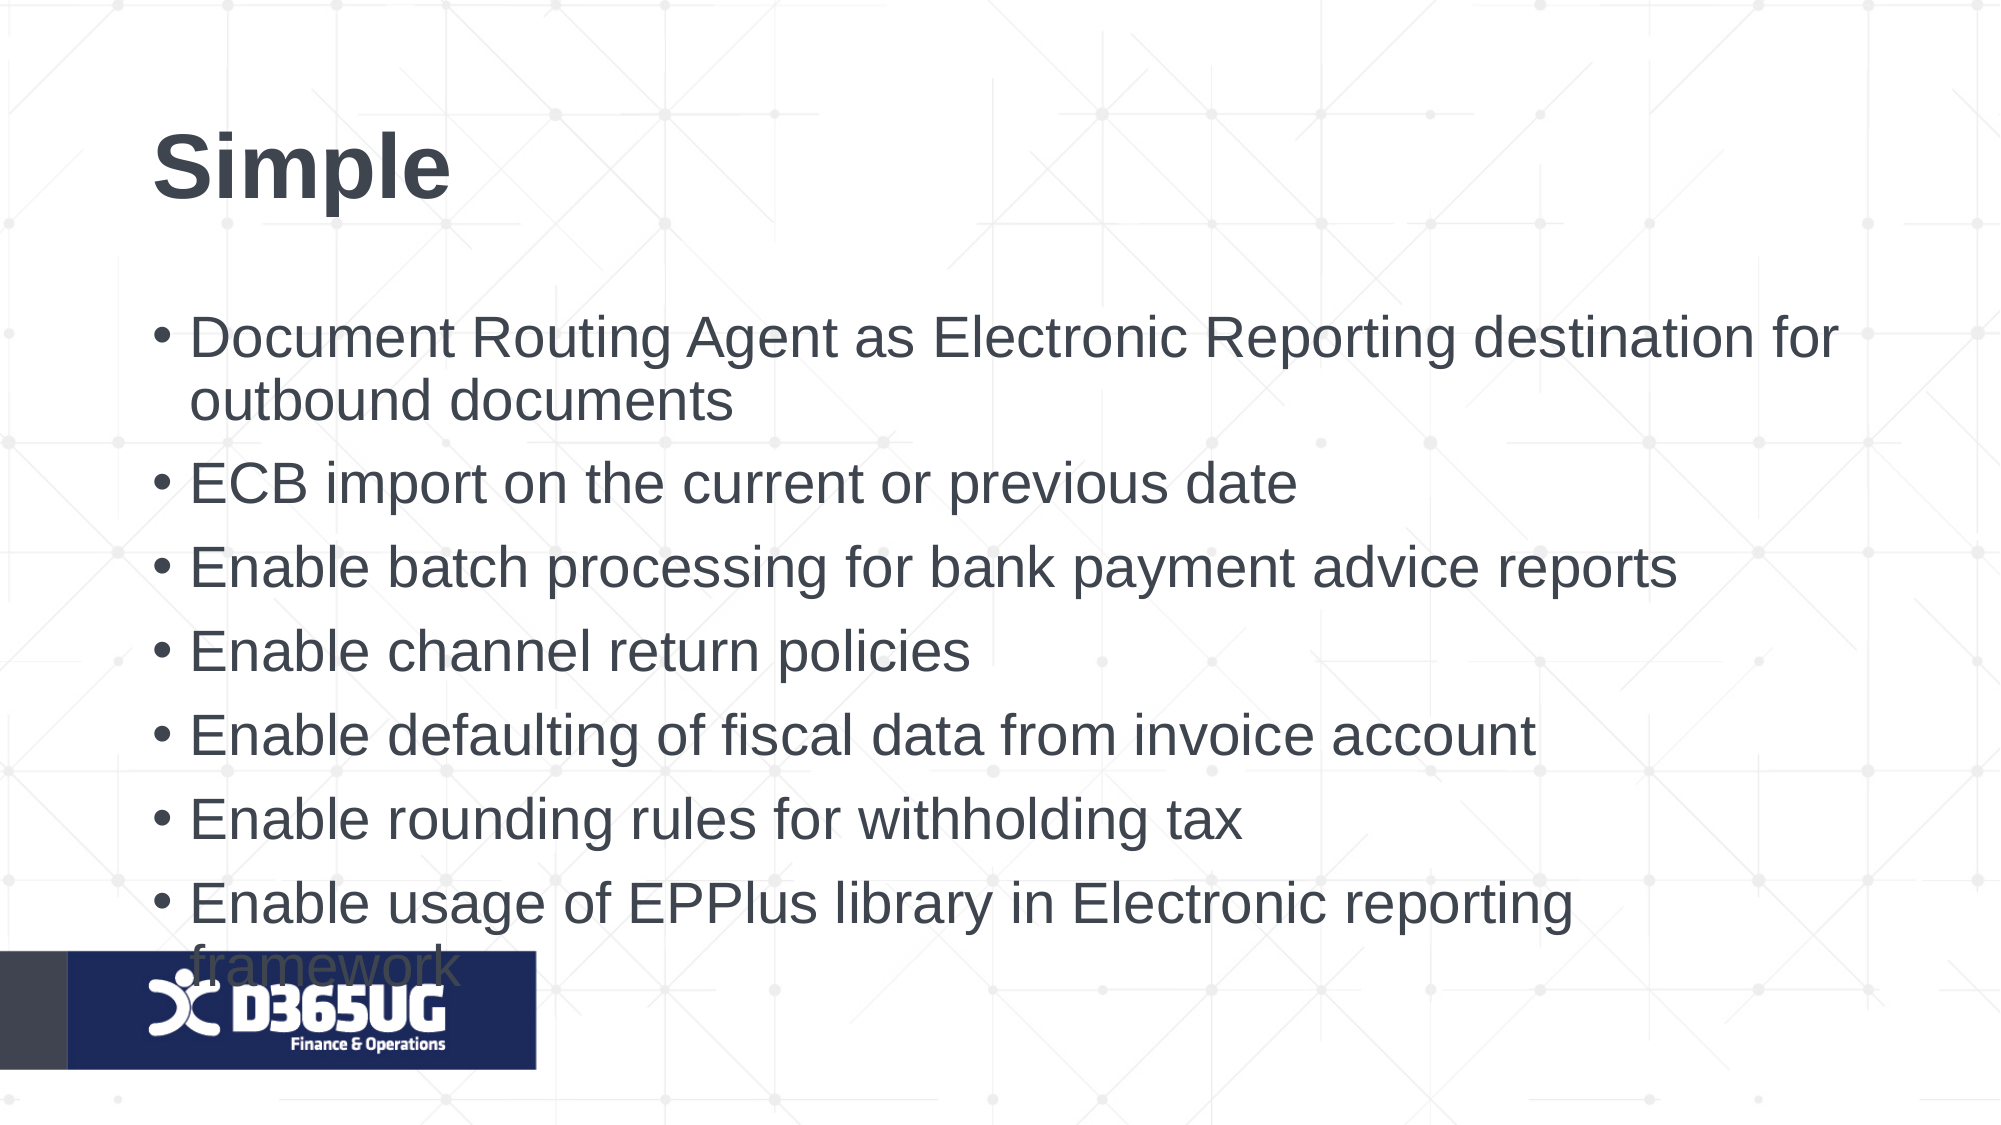

# Simple
Document Routing Agent as Electronic Reporting destination for outbound documents
ECB import on the current or previous date
Enable batch processing for bank payment advice reports
Enable channel return policies
Enable defaulting of fiscal data from invoice account
Enable rounding rules for withholding tax
Enable usage of EPPlus library in Electronic reporting framework